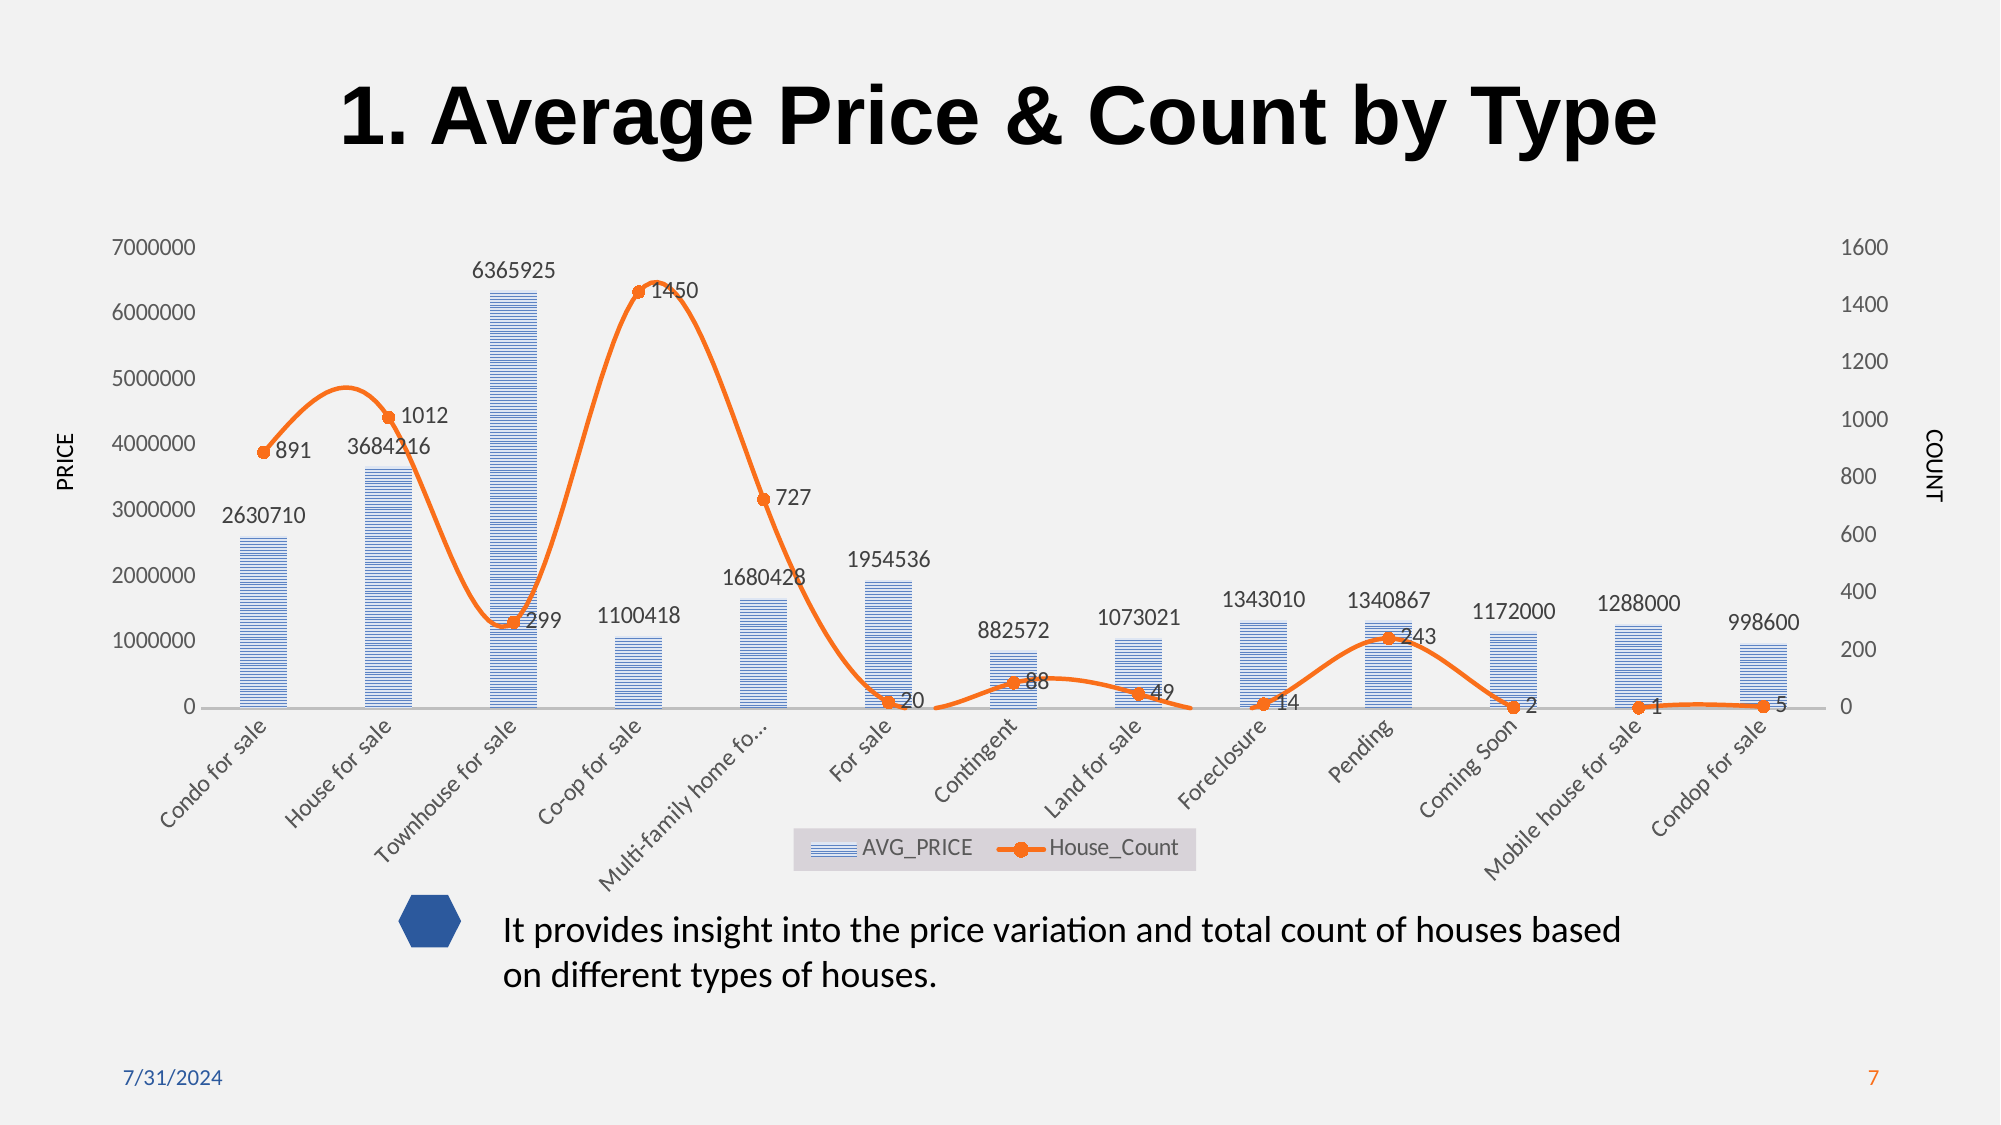

# 1. Average Price & Count by Type

### Chart

| Category | AVG_PRICE | House_Count |
|---|---|---|
| Condo for sale | 2630710.0774 | 891.0 |
| House for sale | 3684215.5208 | 1012.0 |
| Townhouse for sale | 6365924.5485 | 299.0 |
| Co-op for sale | 1100417.6966 | 1450.0 |
| Multi-family home for sale | 1680427.6699 | 727.0 |
| For sale | 1954535.95 | 20.0 |
| Contingent | 882571.6591 | 88.0 |
| Land for sale | 1073021.3878 | 49.0 |
| Foreclosure | 1343010.3571 | 14.0 |
| Pending | 1340867.2469 | 243.0 |
| Coming Soon | 1172000.0 | 2.0 |
| Mobile house for sale | 1288000.0 | 1.0 |
| Condop for sale | 998600.0 | 5.0 |
COUNT
PRICE

It provides insight into the price variation and total count of houses based on different types of houses.